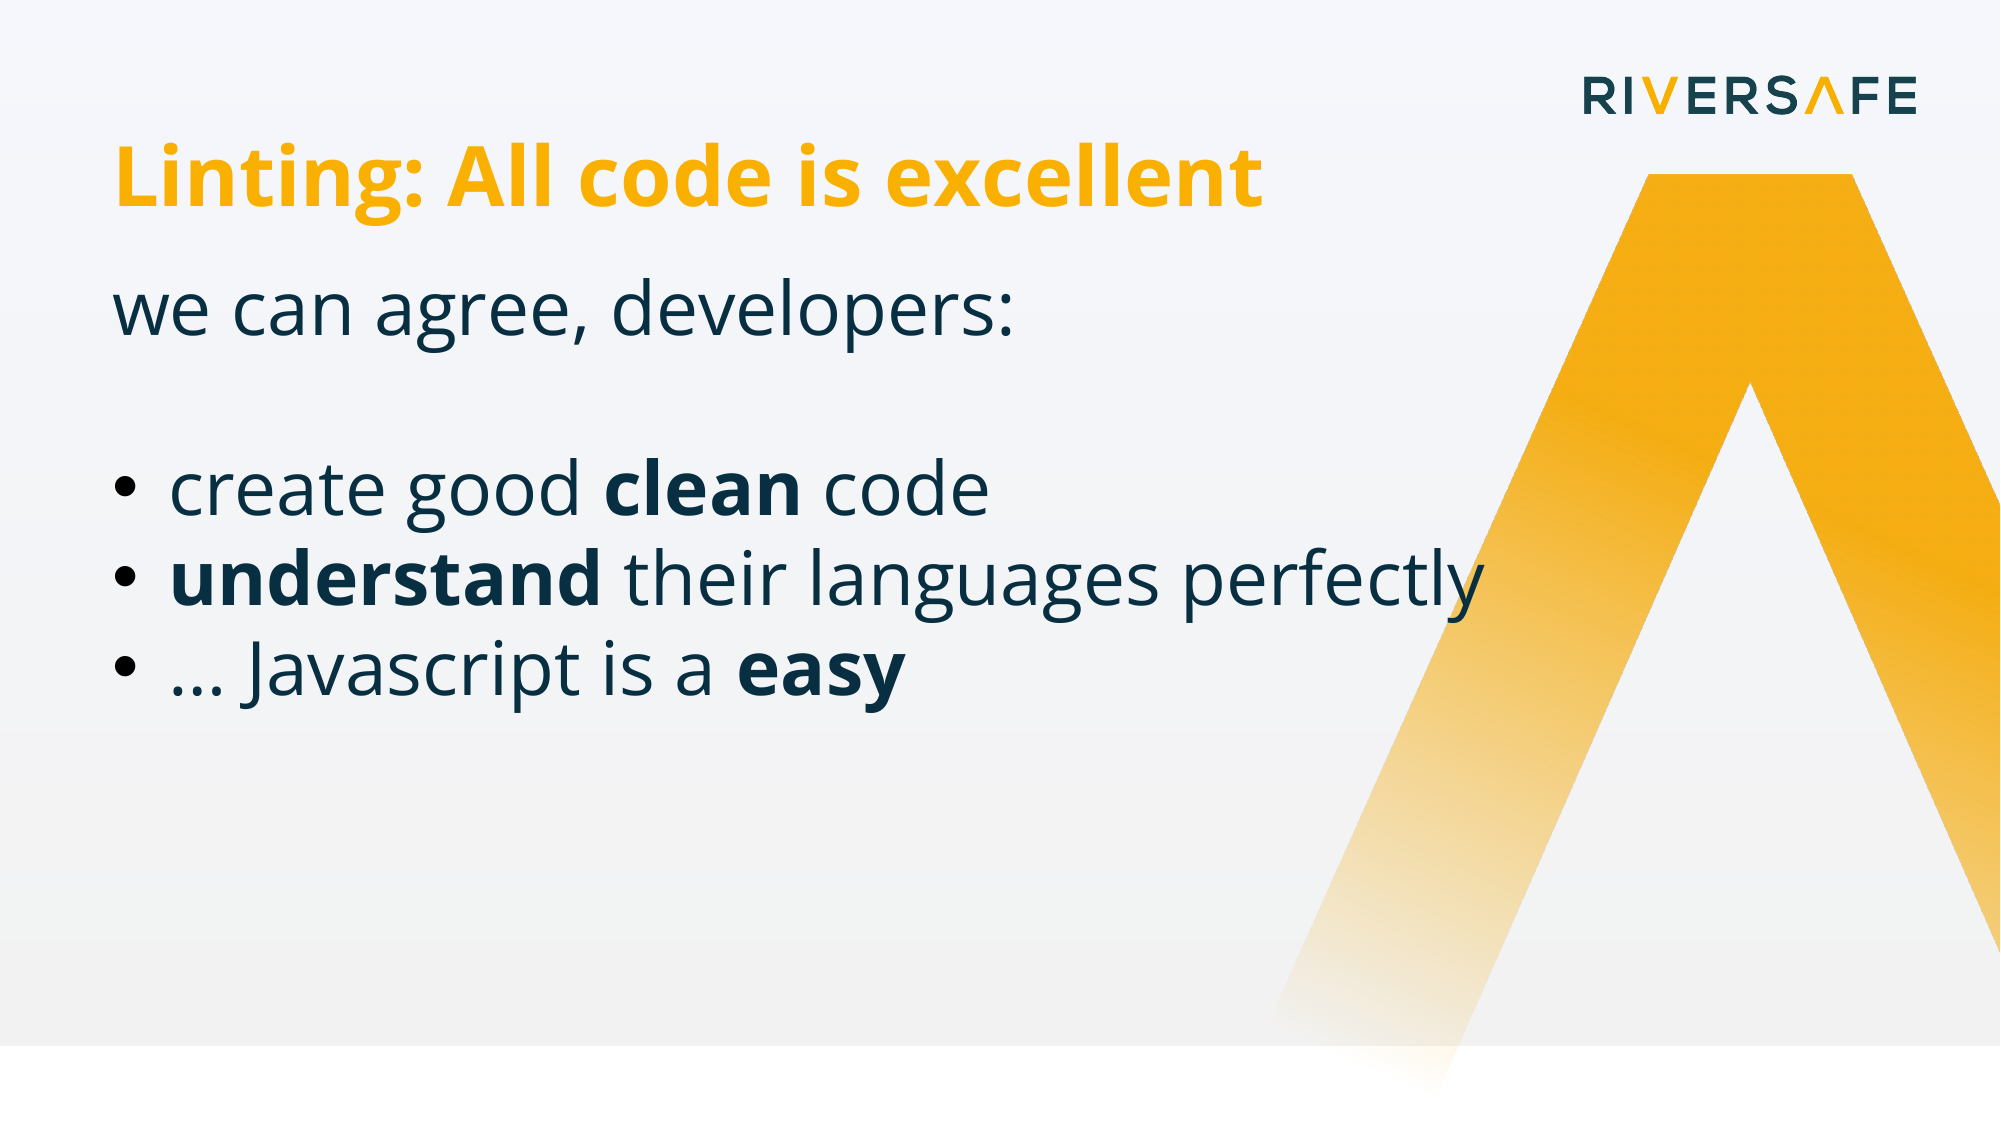

Linting: All code is excellent
we can agree, developers:

create good clean code
understand their languages perfectly
… Javascript is a easy